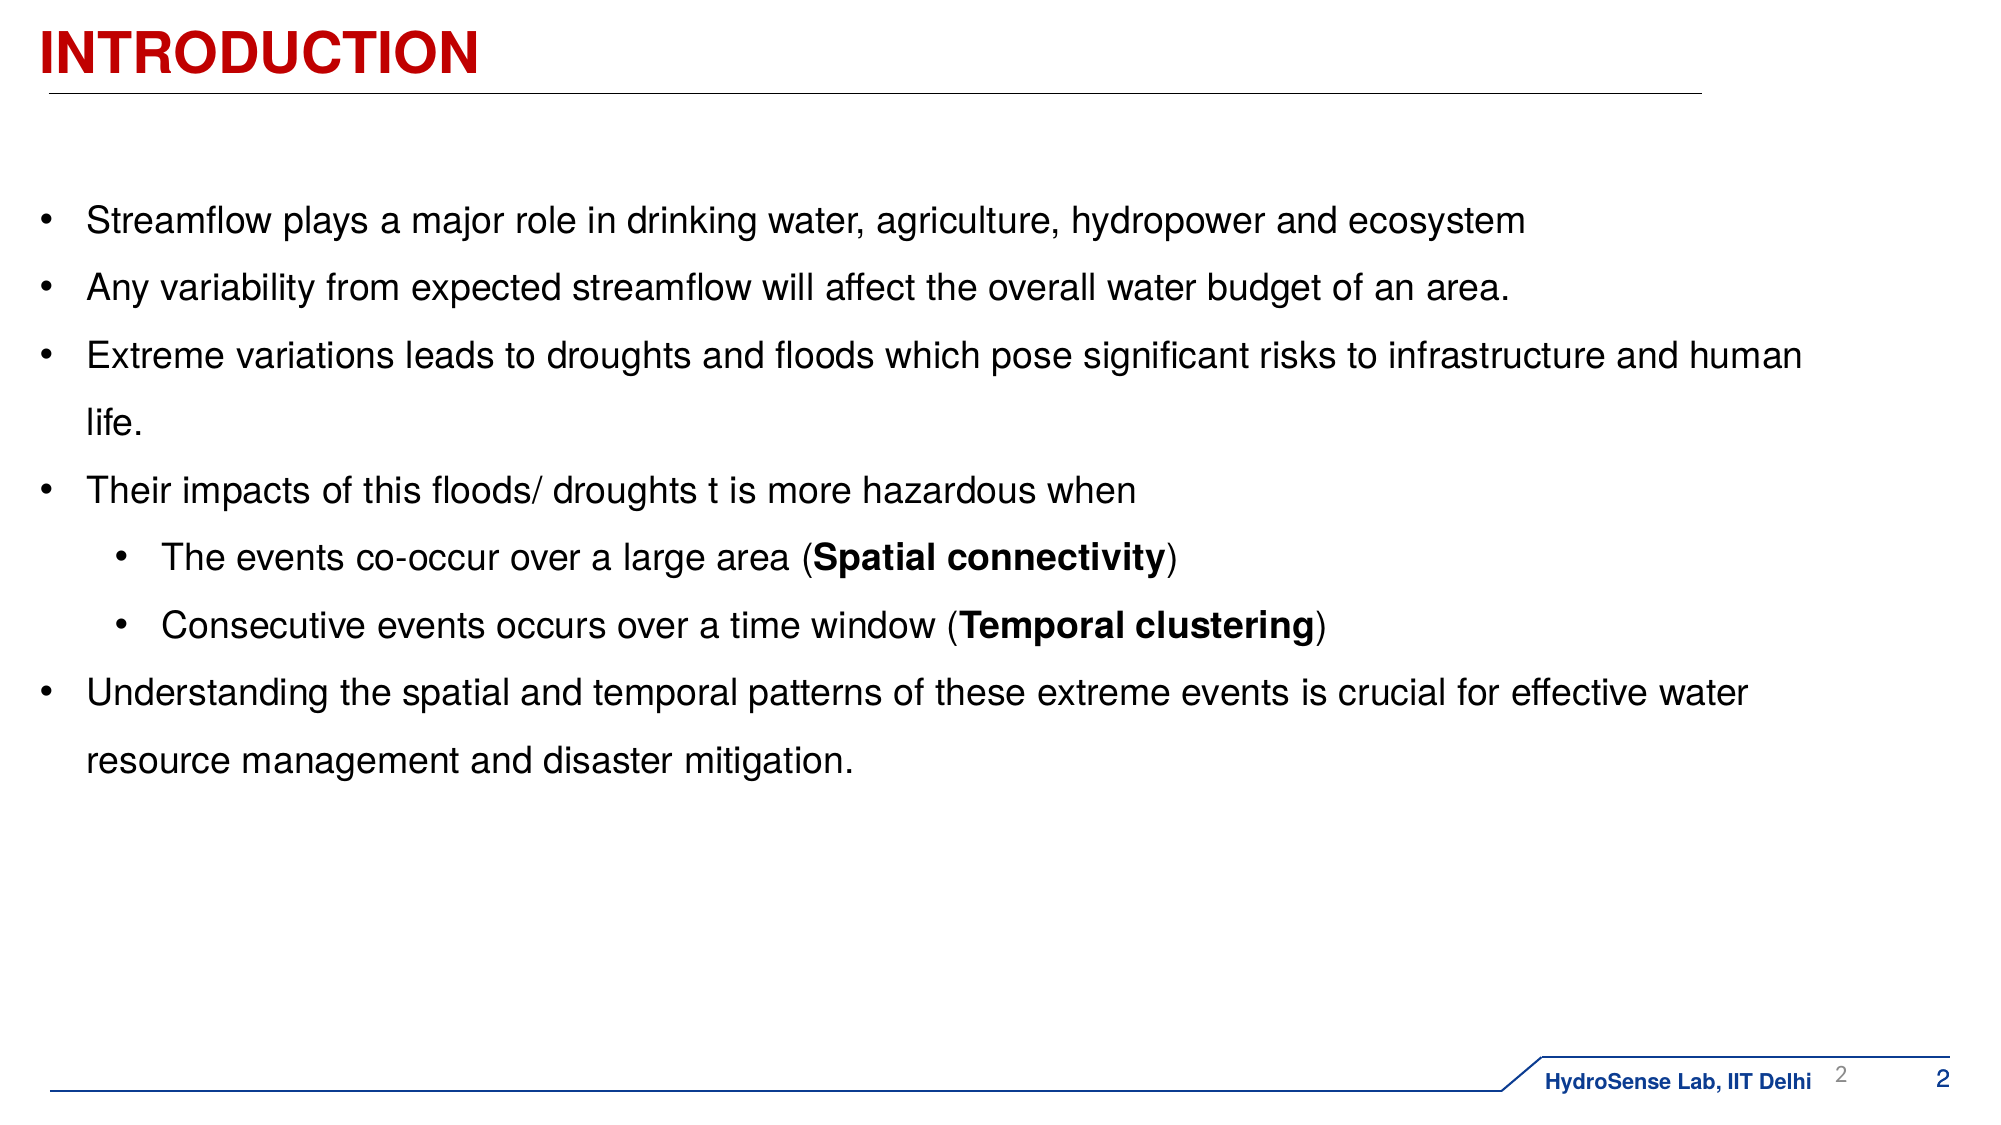

INTRODUCTION
Streamflow plays a major role in drinking water, agriculture, hydropower and ecosystem
Any variability from expected streamflow will affect the overall water budget of an area.
Extreme variations leads to droughts and floods which pose significant risks to infrastructure and human life.
Their impacts of this floods/ droughts t is more hazardous when
The events co-occur over a large area (Spatial connectivity)
Consecutive events occurs over a time window (Temporal clustering)
Understanding the spatial and temporal patterns of these extreme events is crucial for effective water resource management and disaster mitigation.

2